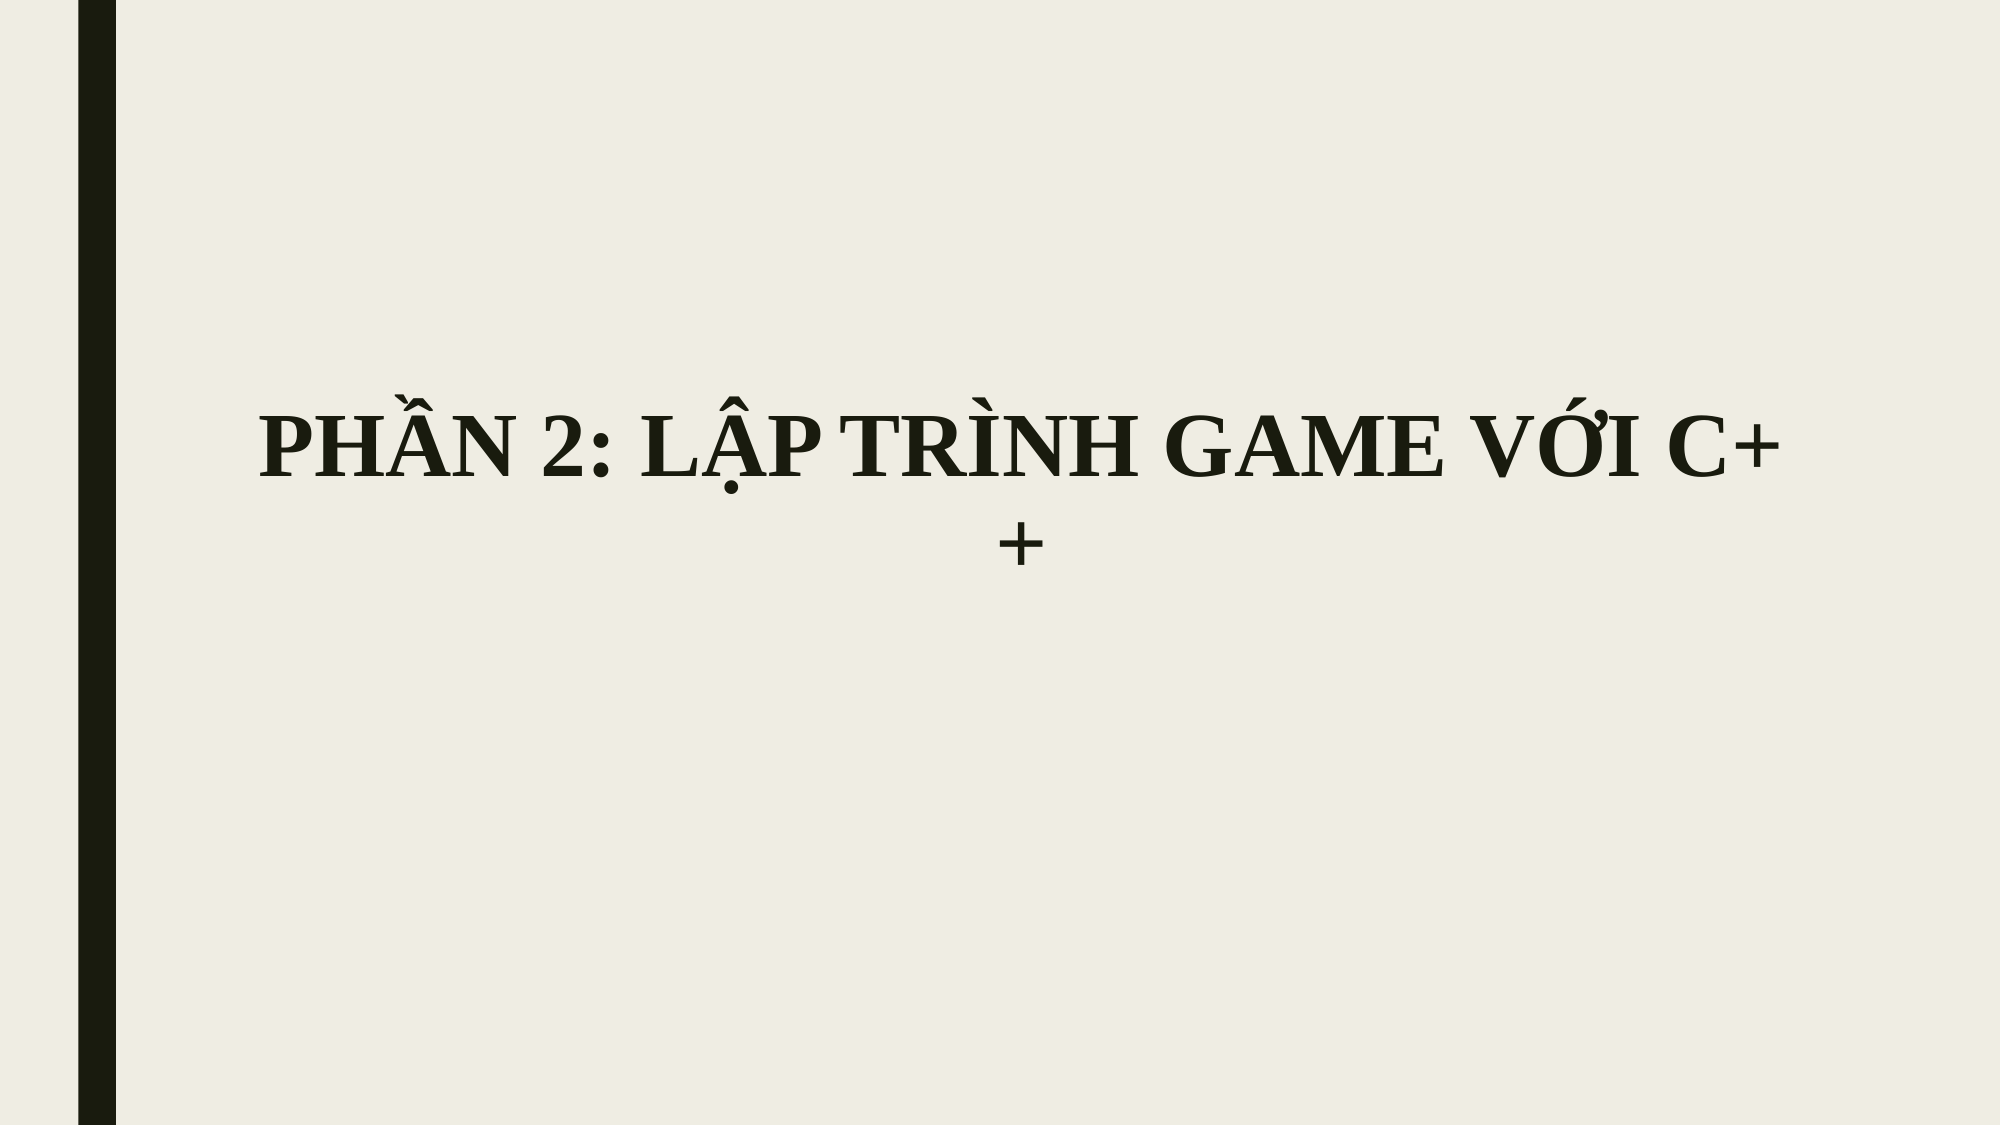

# PHẦN 2: LẬP TRÌNH GAME VỚI C++